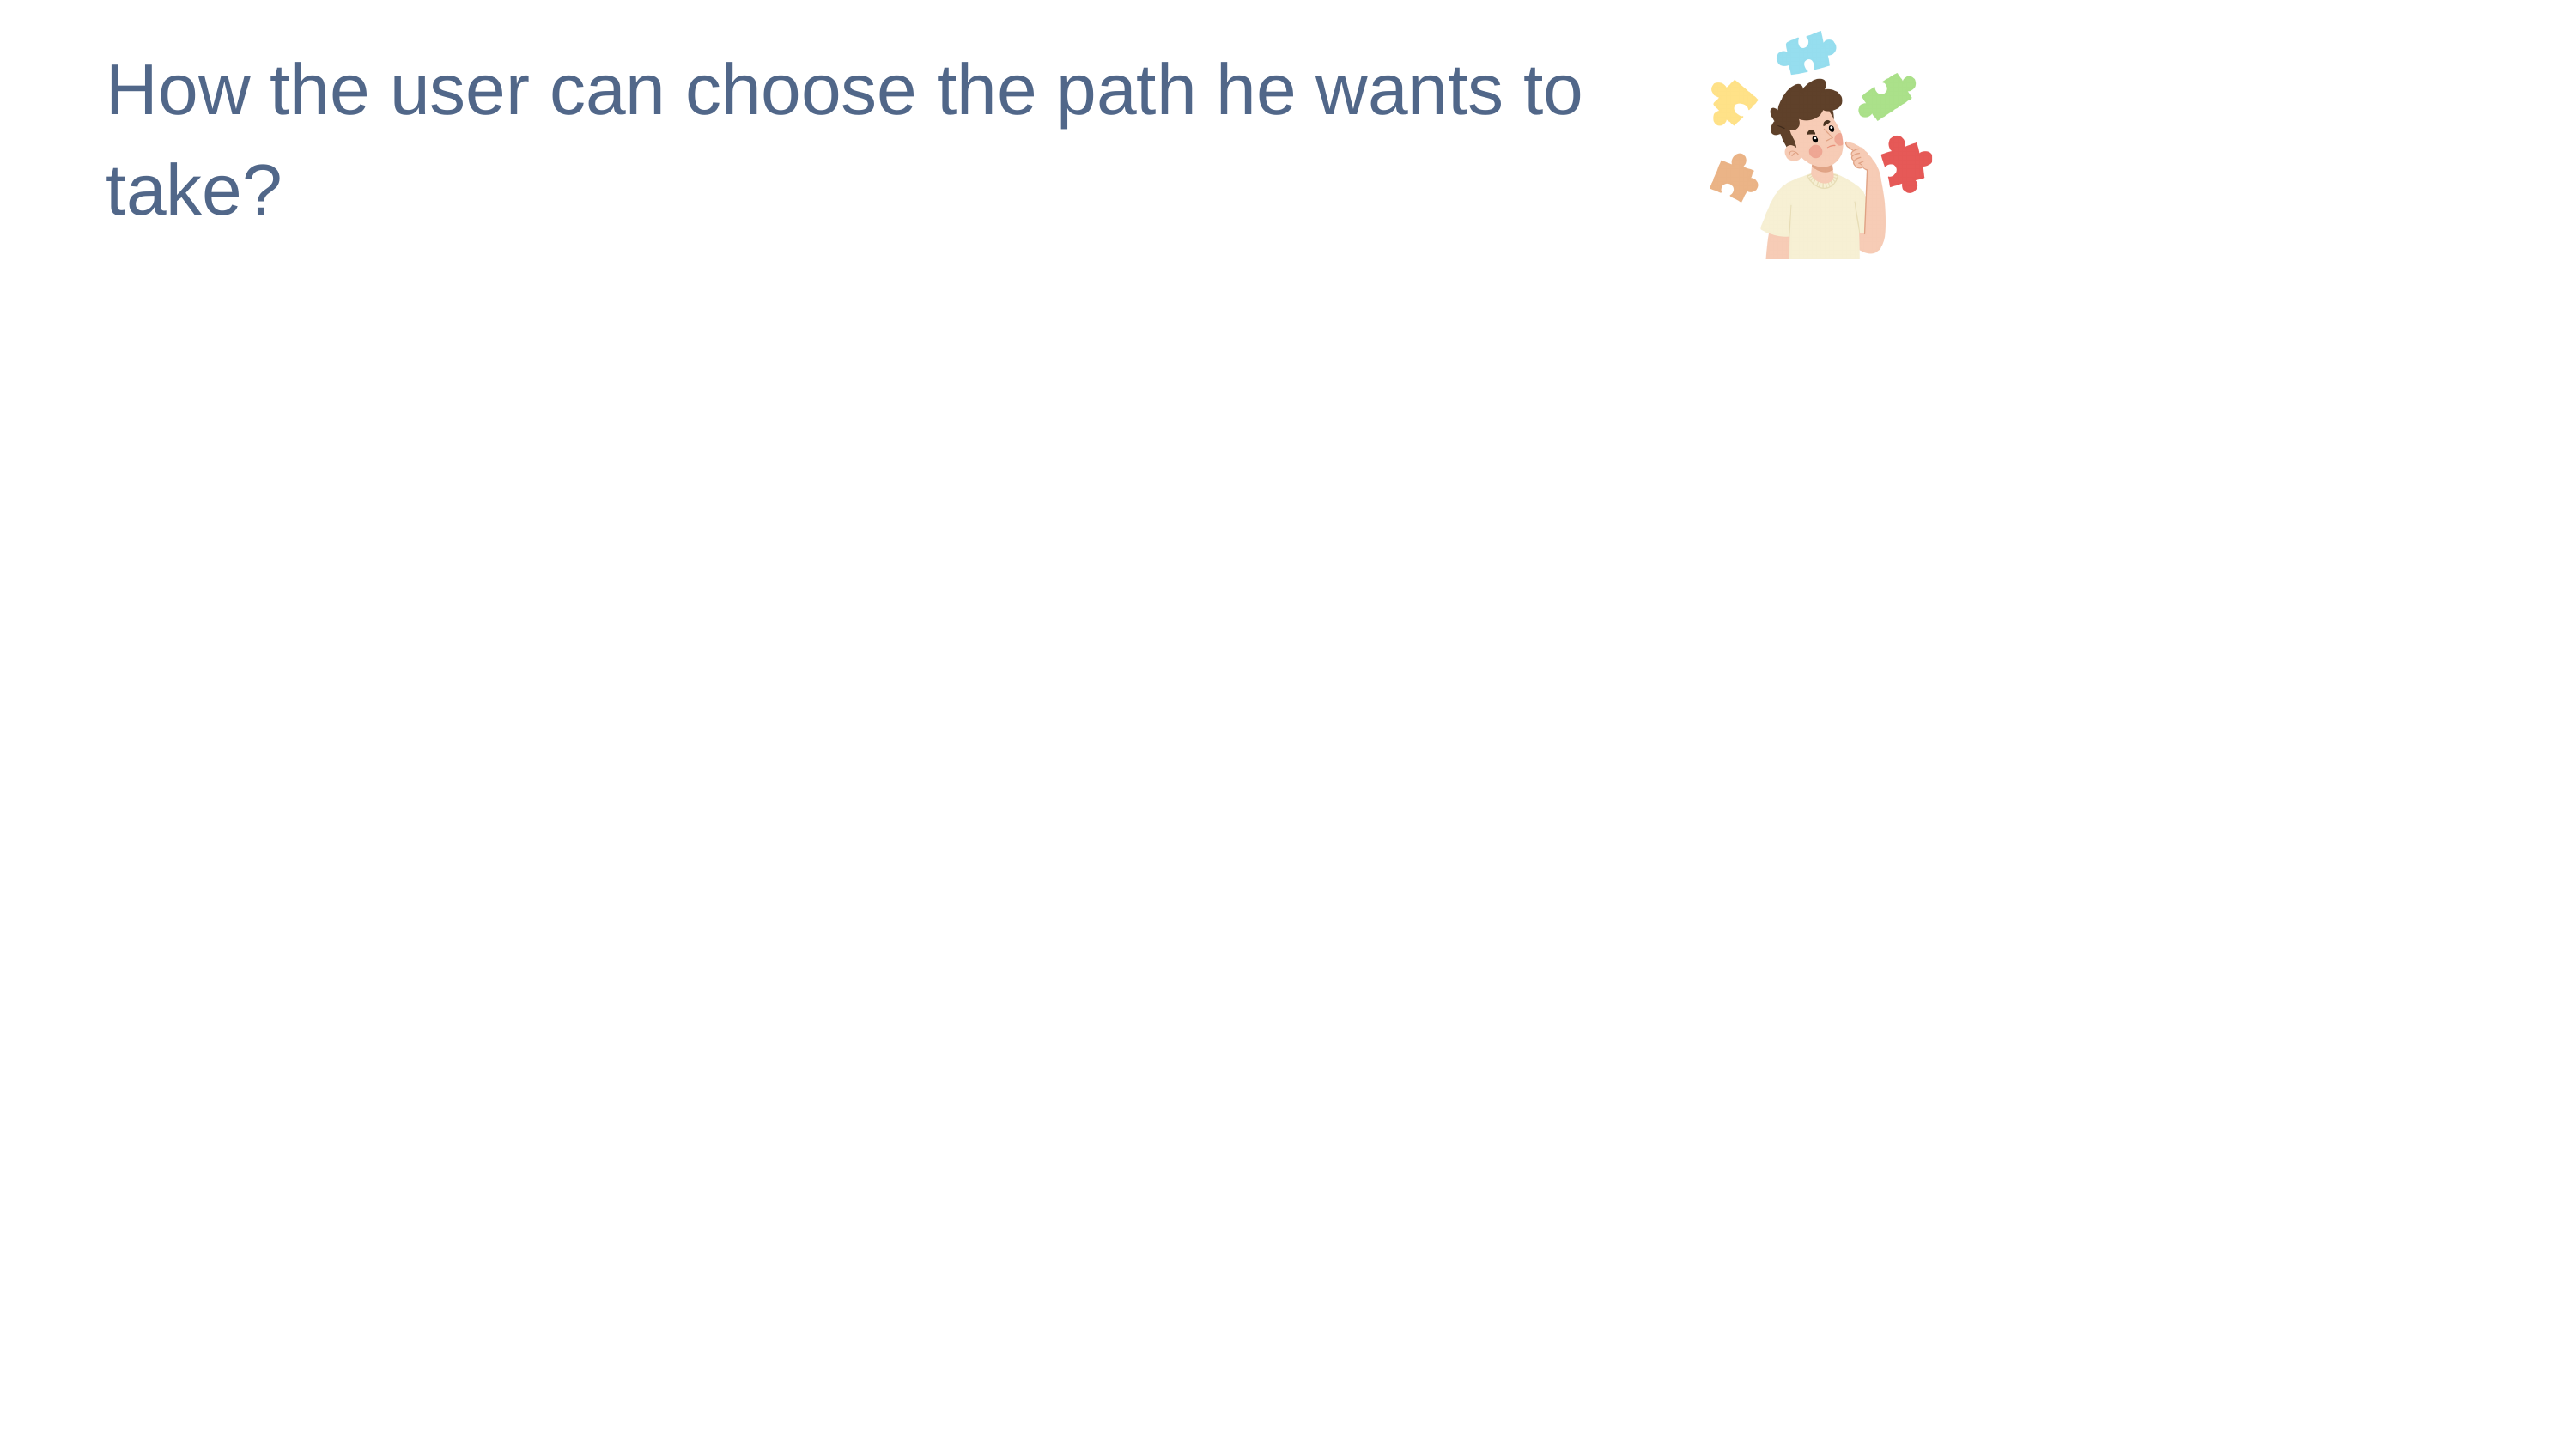

How the user can choose the path he wants to take?